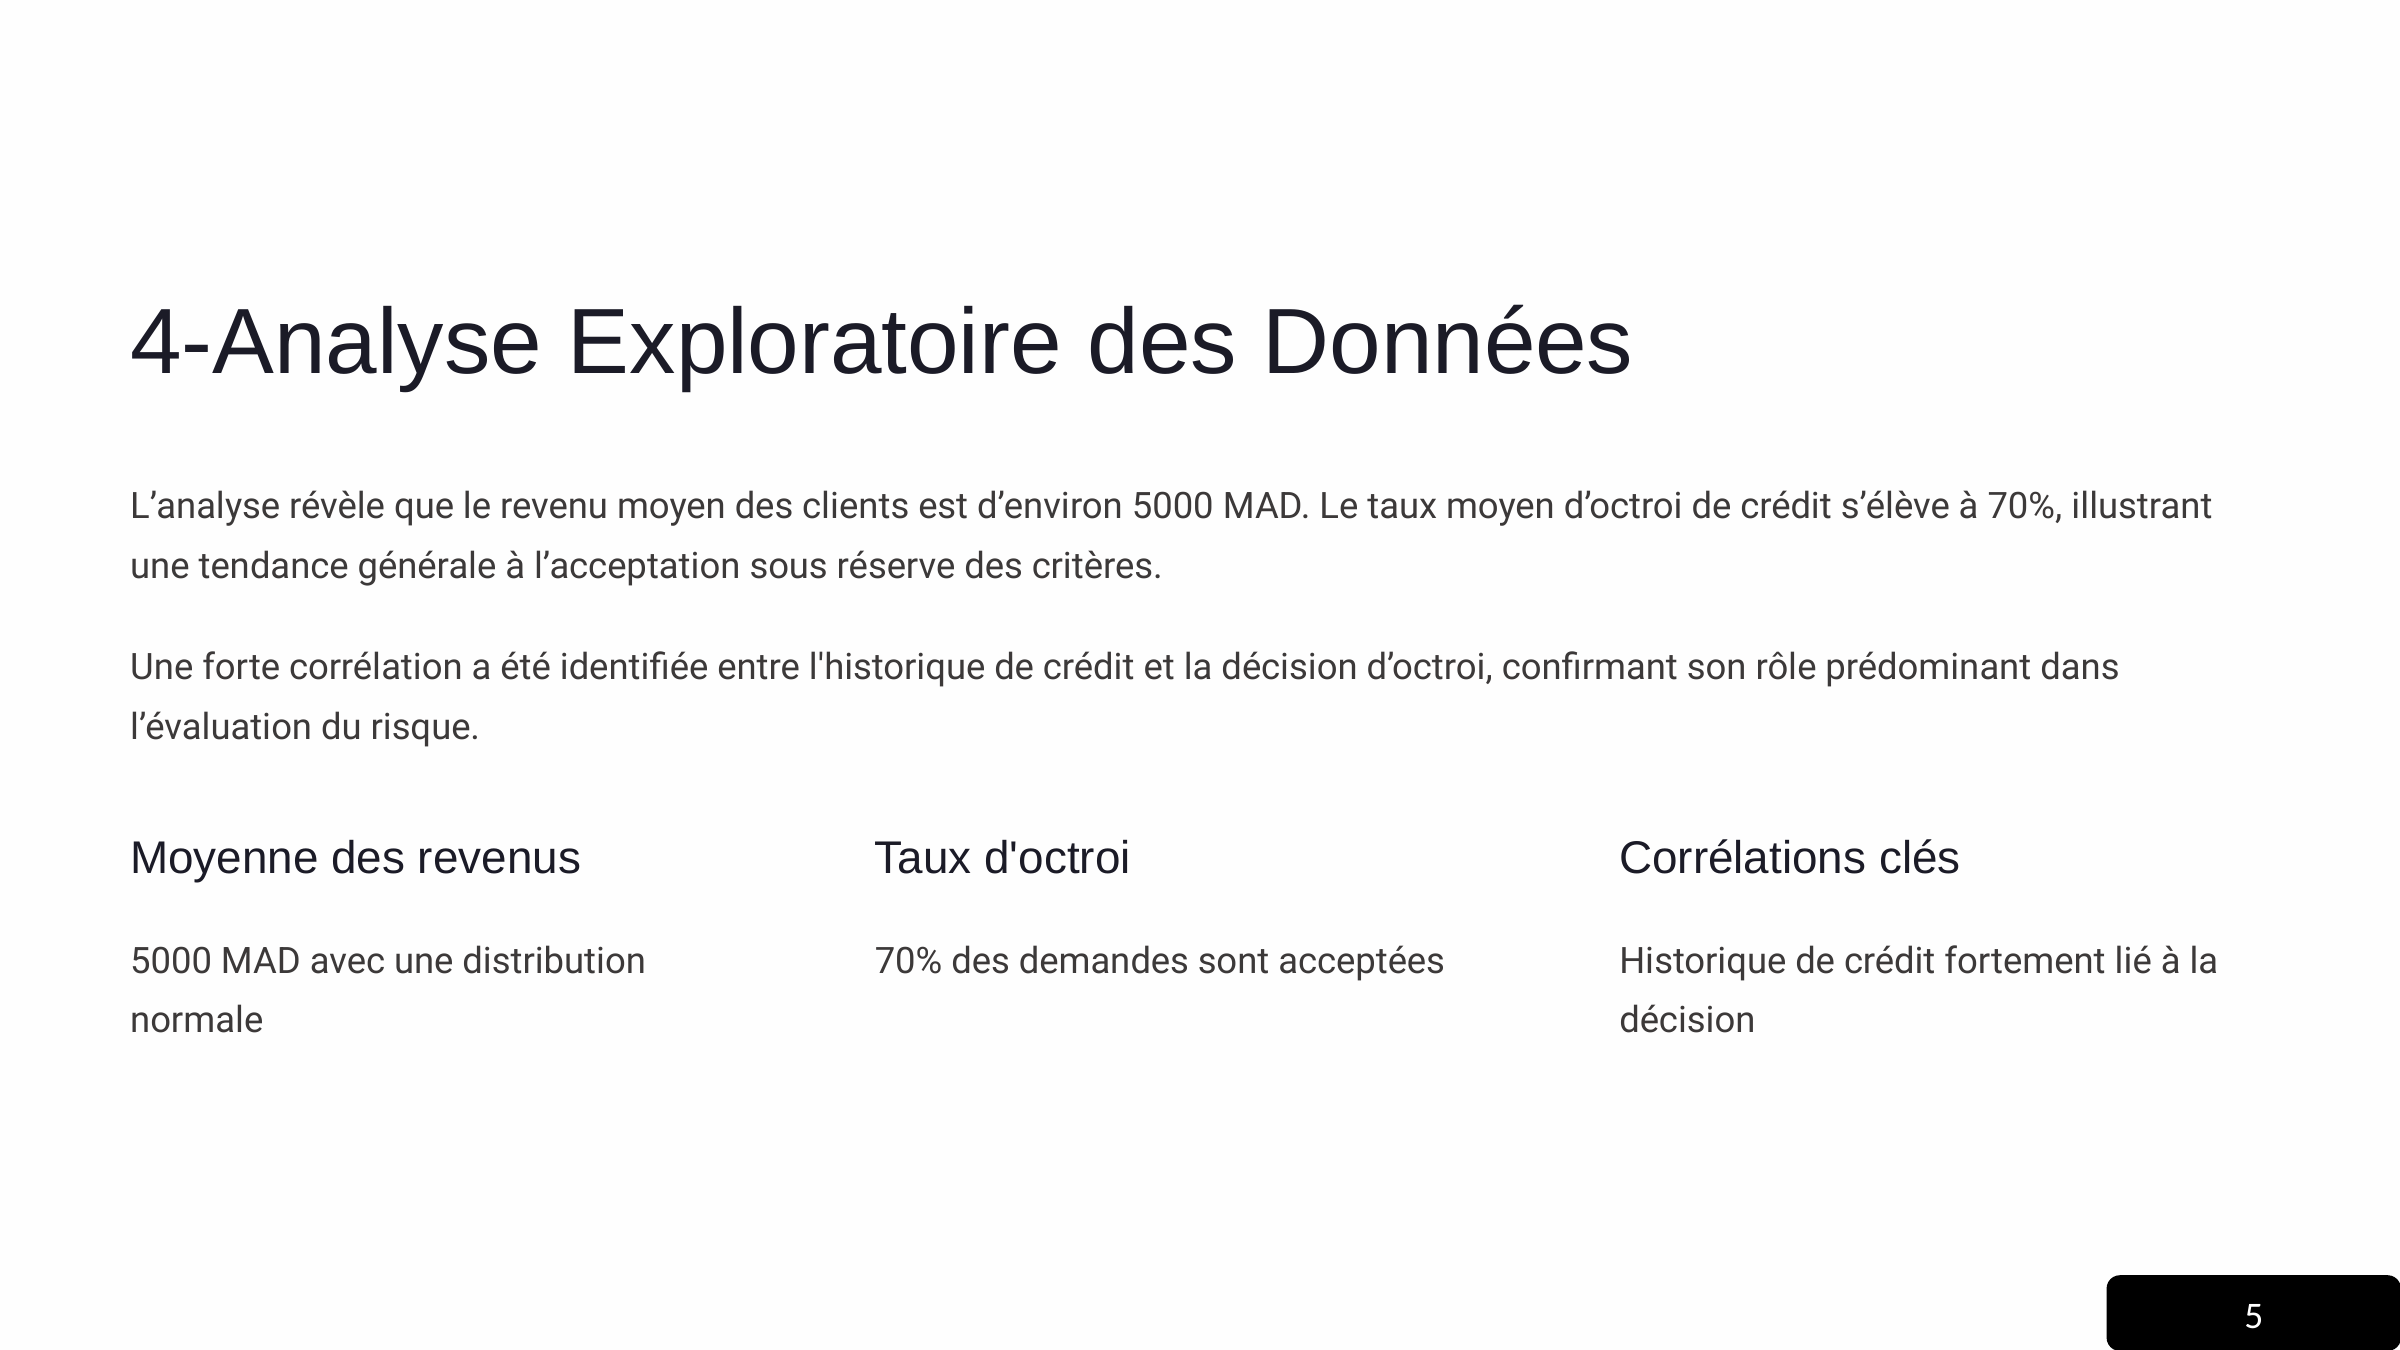

4-Analyse Exploratoire des Données
L’analyse révèle que le revenu moyen des clients est d’environ 5000 MAD. Le taux moyen d’octroi de crédit s’élève à 70%, illustrant une tendance générale à l’acceptation sous réserve des critères.
Une forte corrélation a été identifiée entre l'historique de crédit et la décision d’octroi, confirmant son rôle prédominant dans l’évaluation du risque.
Moyenne des revenus
Taux d'octroi
Corrélations clés
5000 MAD avec une distribution normale
70% des demandes sont acceptées
Historique de crédit fortement lié à la décision
5